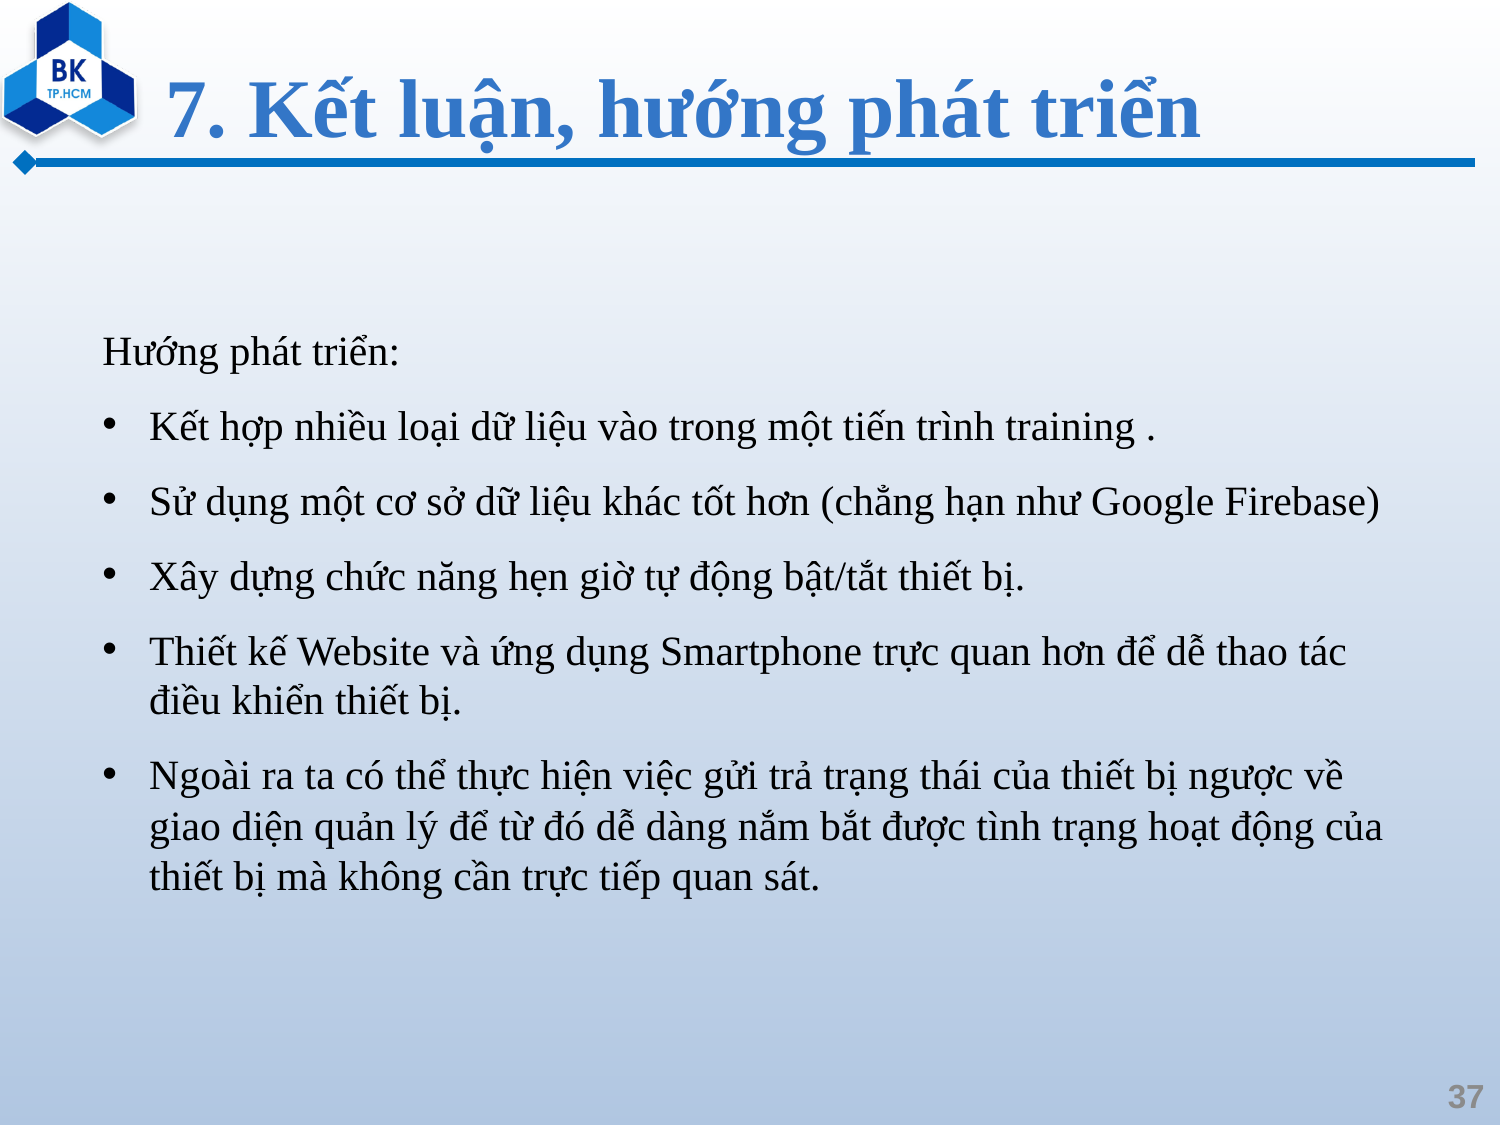

# 7. Kết luận, hướng phát triển
Hướng phát triển:
Kết hợp nhiều loại dữ liệu vào trong một tiến trình training .
Sử dụng một cơ sở dữ liệu khác tốt hơn (chẳng hạn như Google Firebase)
Xây dựng chức năng hẹn giờ tự động bật/tắt thiết bị.
Thiết kế Website và ứng dụng Smartphone trực quan hơn để dễ thao tác điều khiển thiết bị.
Ngoài ra ta có thể thực hiện việc gửi trả trạng thái của thiết bị ngược về giao diện quản lý để từ đó dễ dàng nắm bắt được tình trạng hoạt động của thiết bị mà không cần trực tiếp quan sát.
37